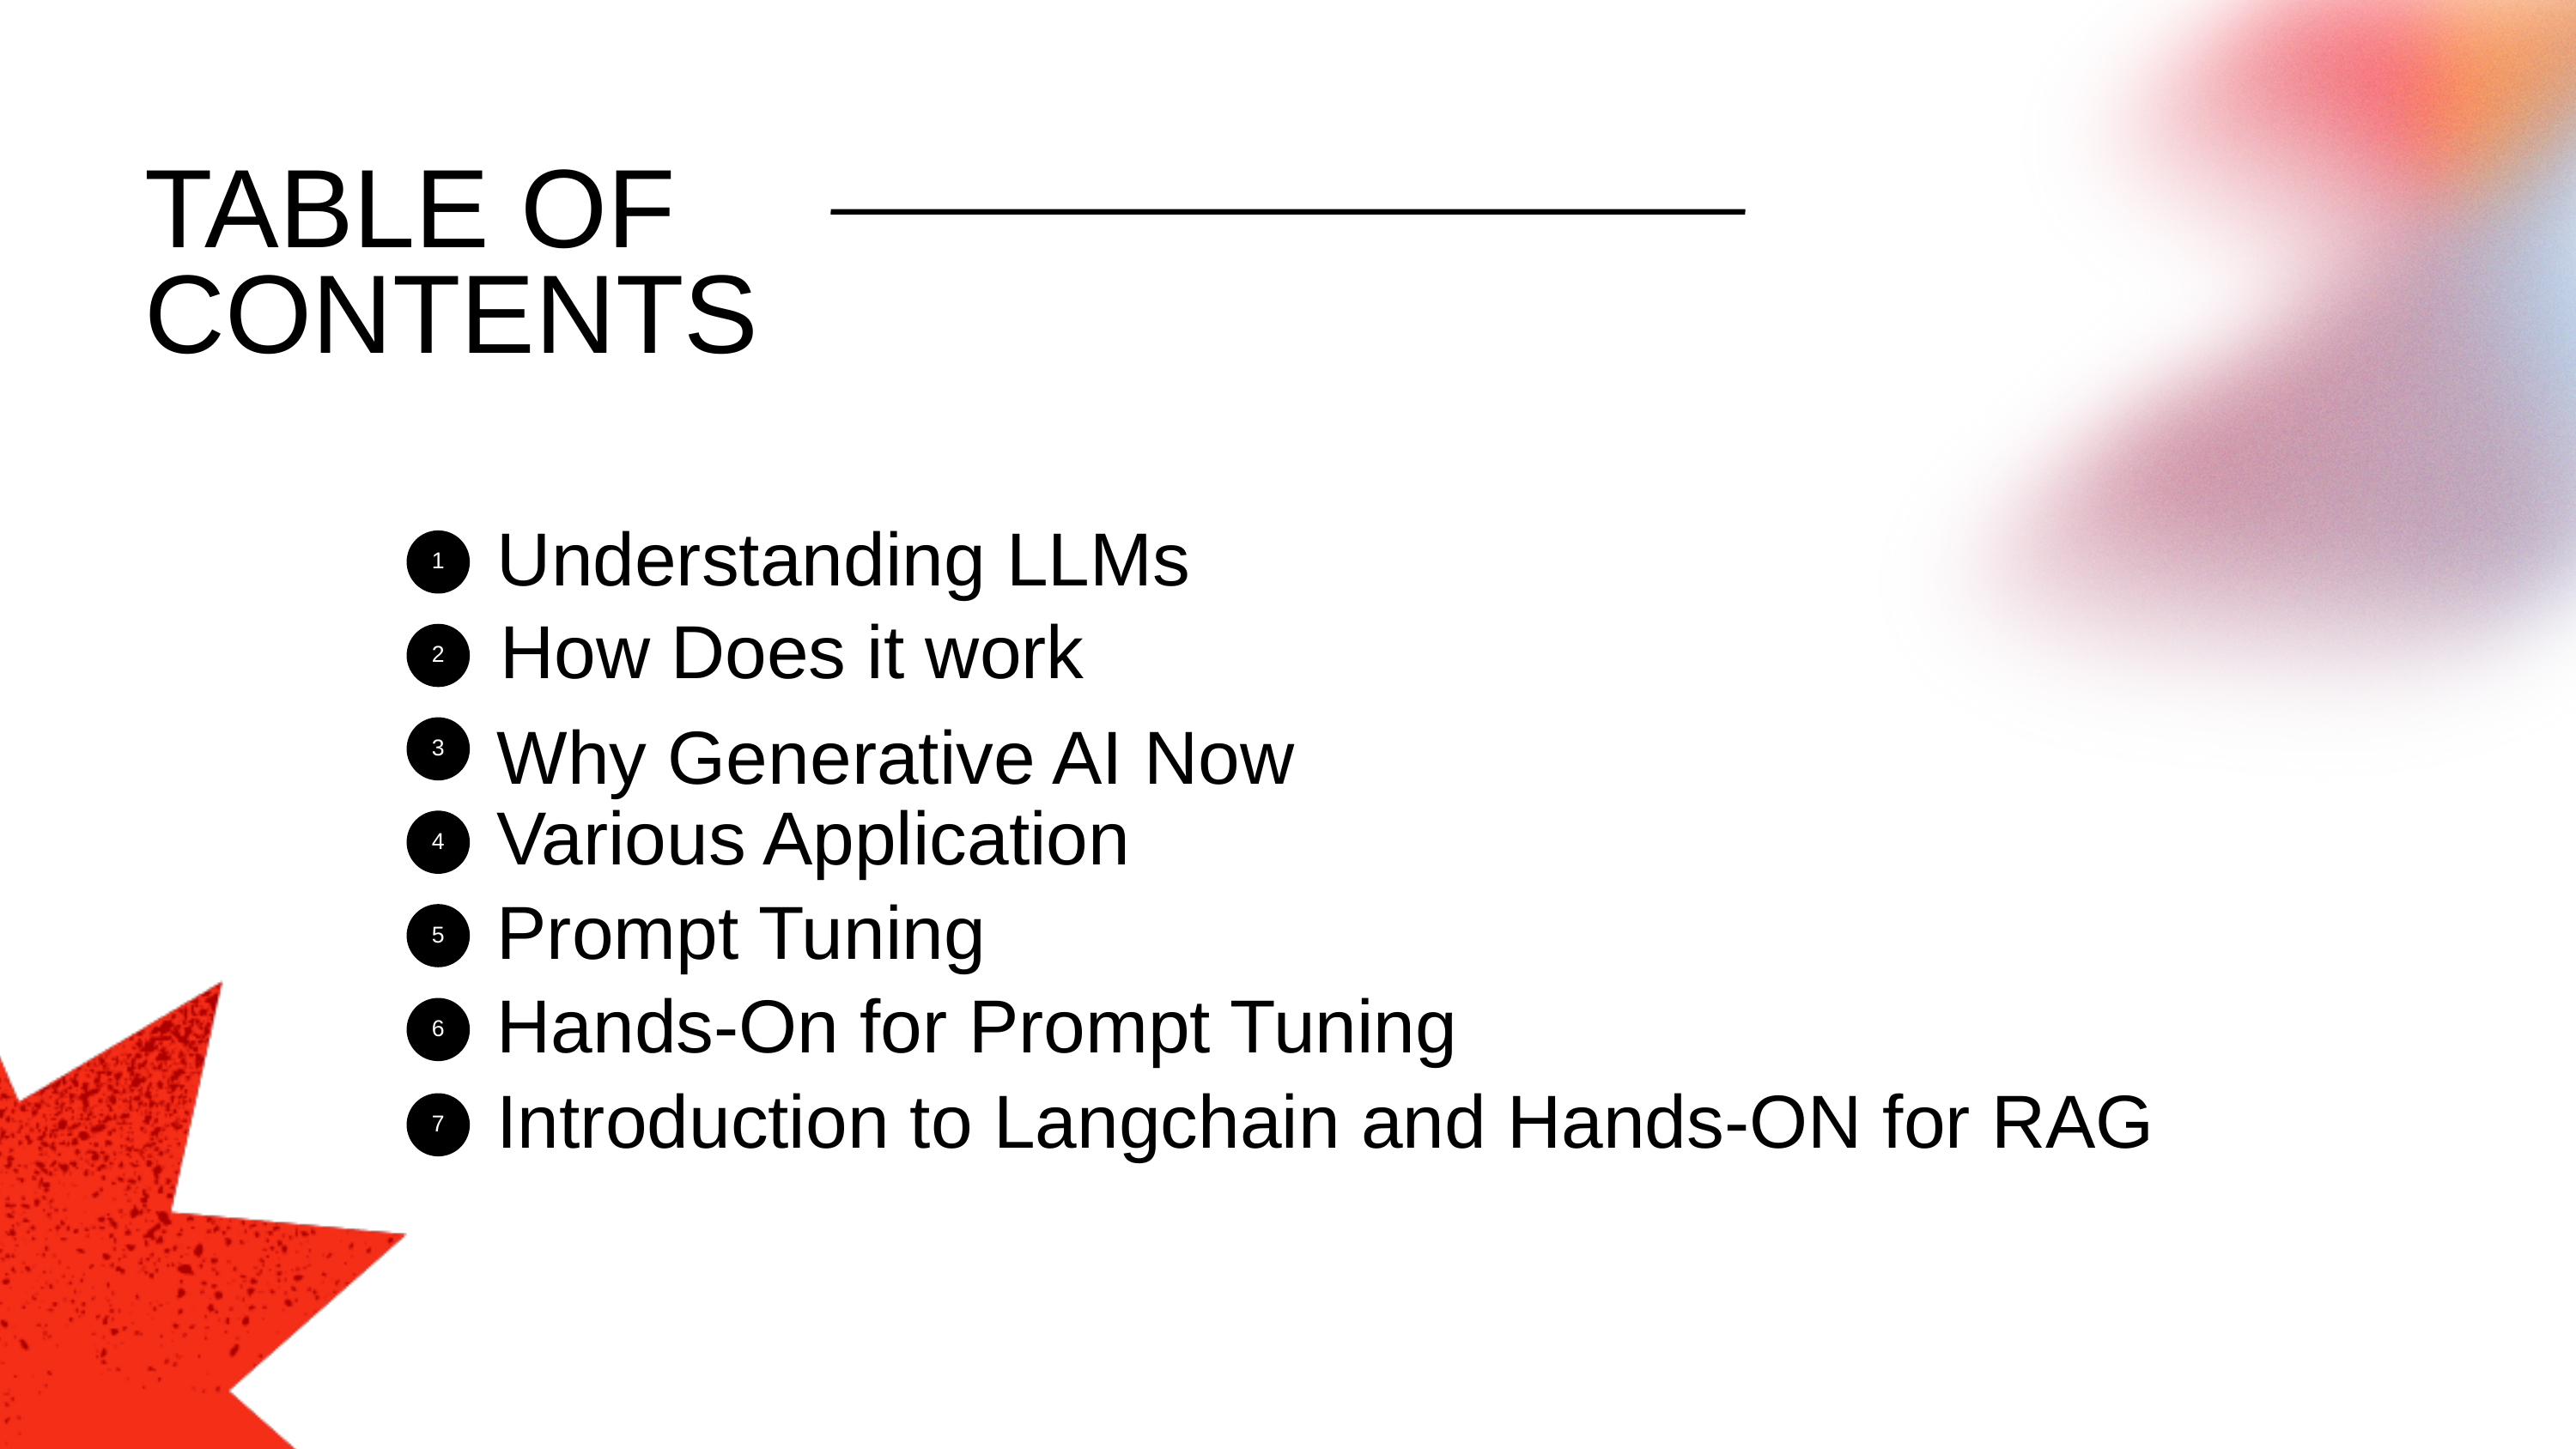

TABLE OF CONTENTS

Understanding LLMs

1
How Does it work

2

3
Why Generative AI Now
Various Application

4

Prompt Tuning

5
Hands-On for Prompt Tuning

6
Introduction to Langchain and Hands-ON for RAG

7